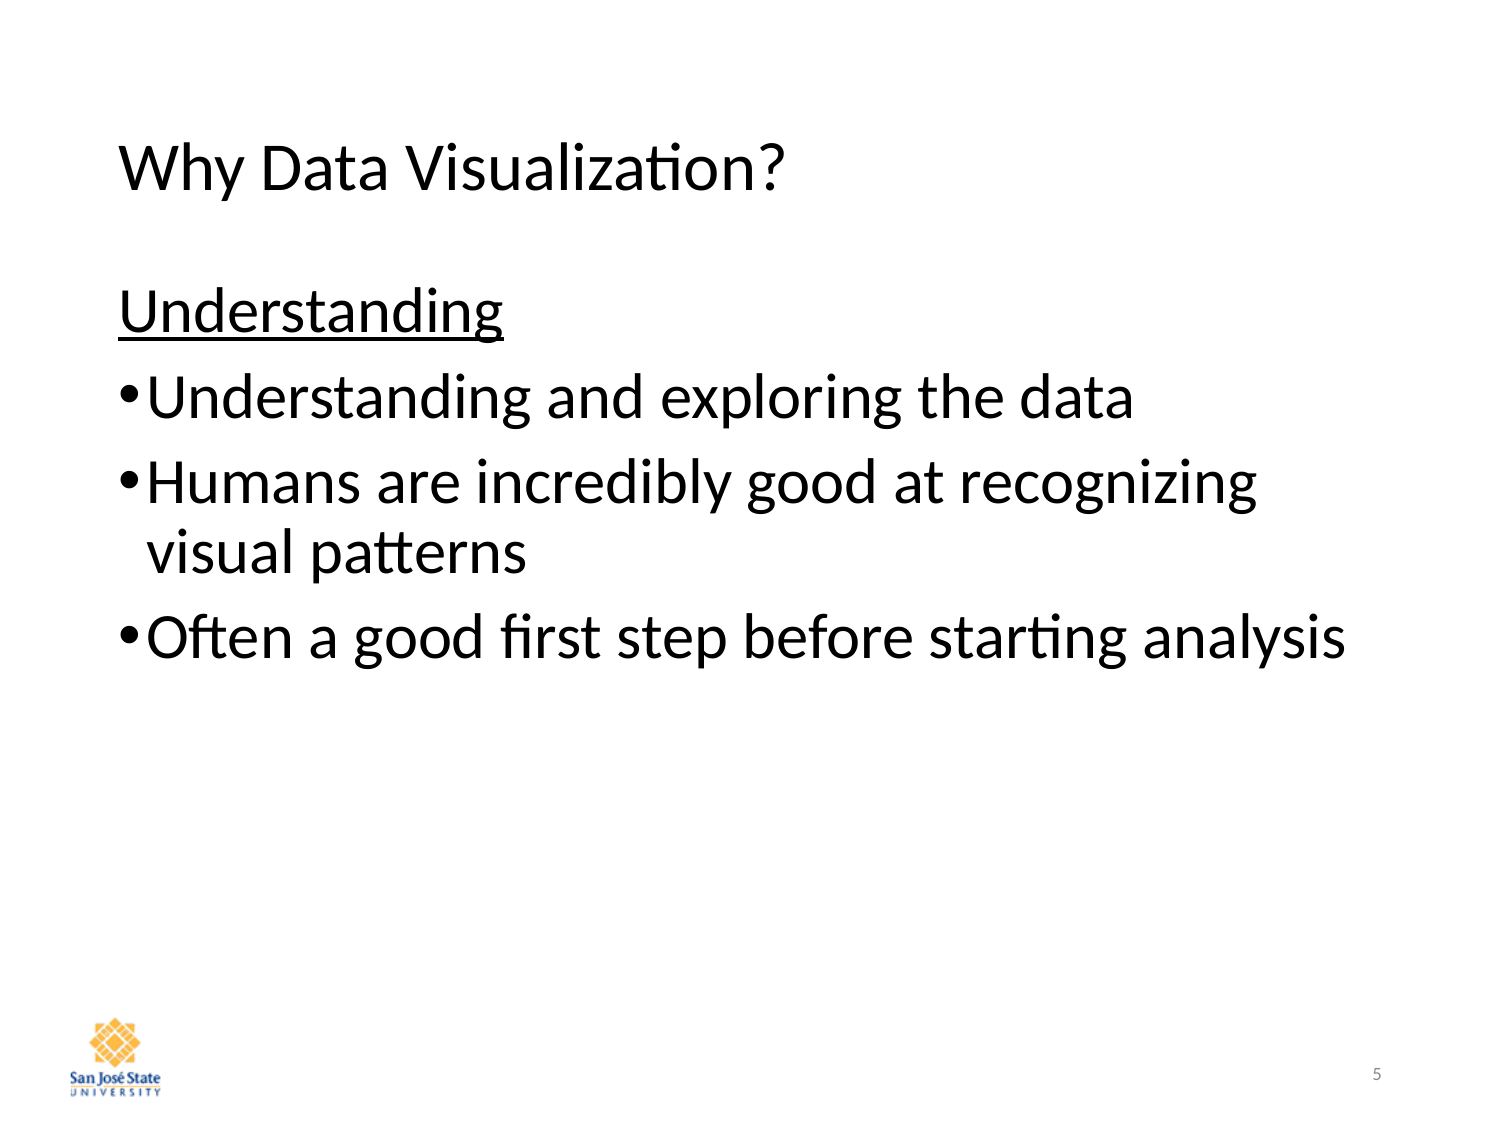

# Why Data Visualization?
Understanding
Understanding and exploring the data
Humans are incredibly good at recognizing visual patterns
Often a good first step before starting analysis
5